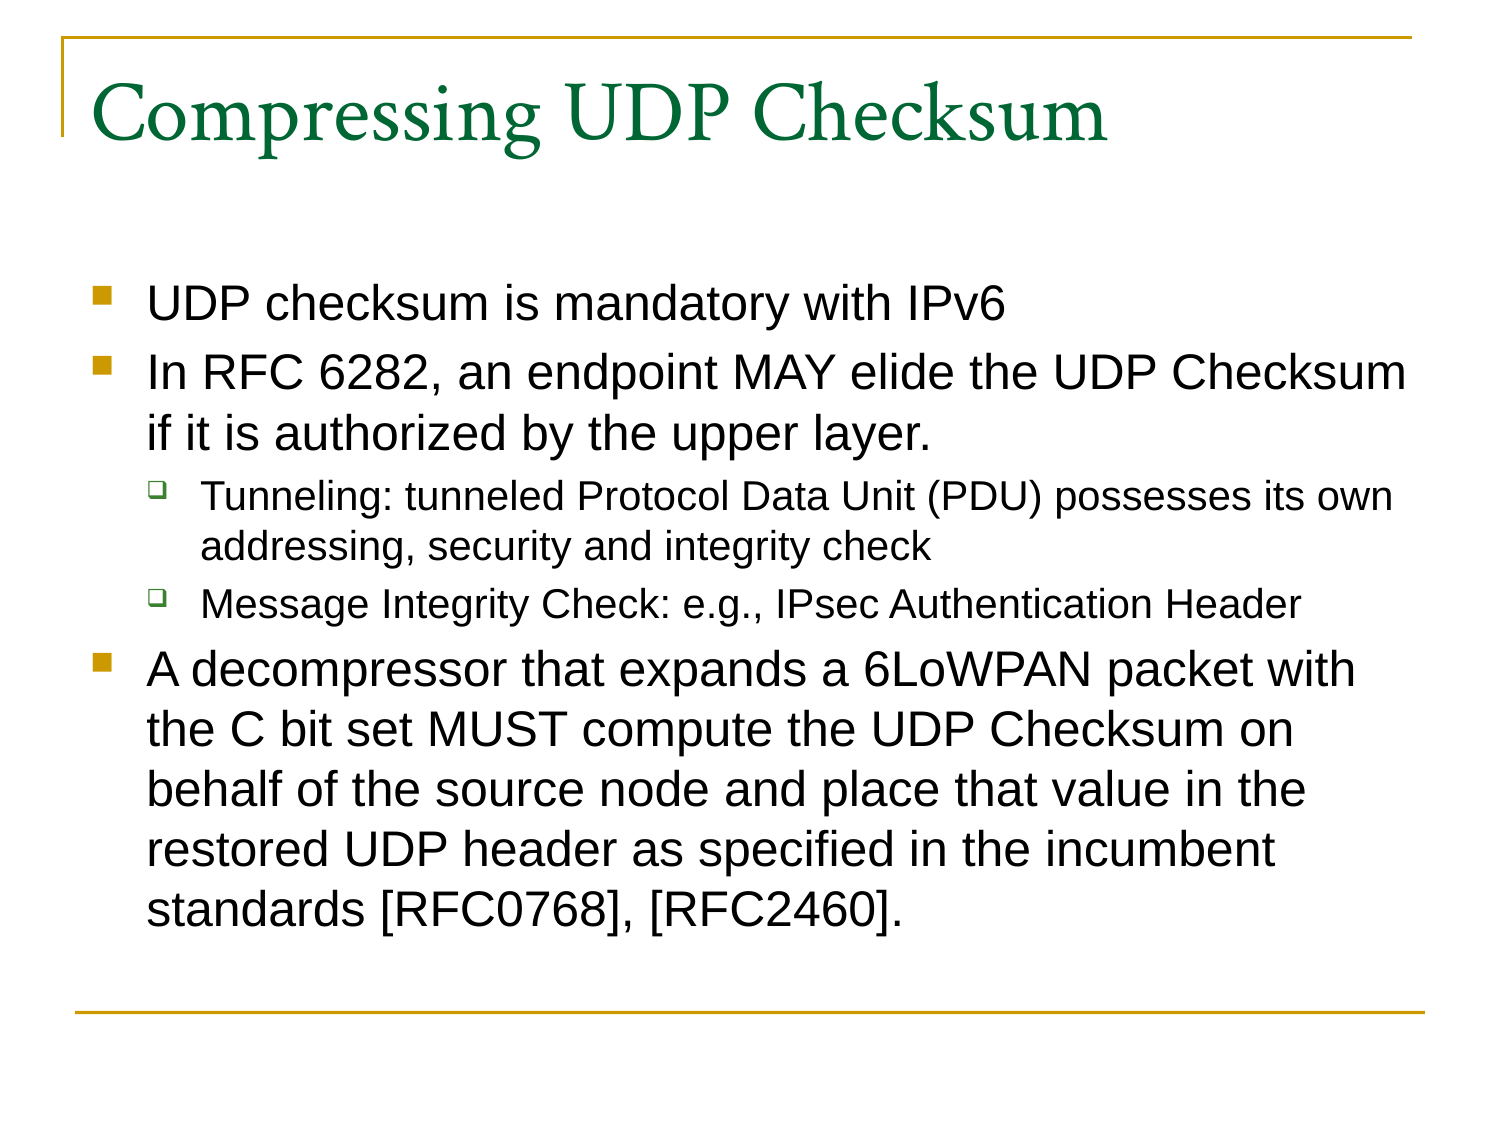

# Compressing UDP Checksum
UDP checksum is mandatory with IPv6
In RFC 6282, an endpoint MAY elide the UDP Checksum if it is authorized by the upper layer.
Tunneling: tunneled Protocol Data Unit (PDU) possesses its own addressing, security and integrity check
Message Integrity Check: e.g., IPsec Authentication Header
A decompressor that expands a 6LoWPAN packet with the C bit set MUST compute the UDP Checksum on behalf of the source node and place that value in the restored UDP header as specified in the incumbent standards [RFC0768], [RFC2460].